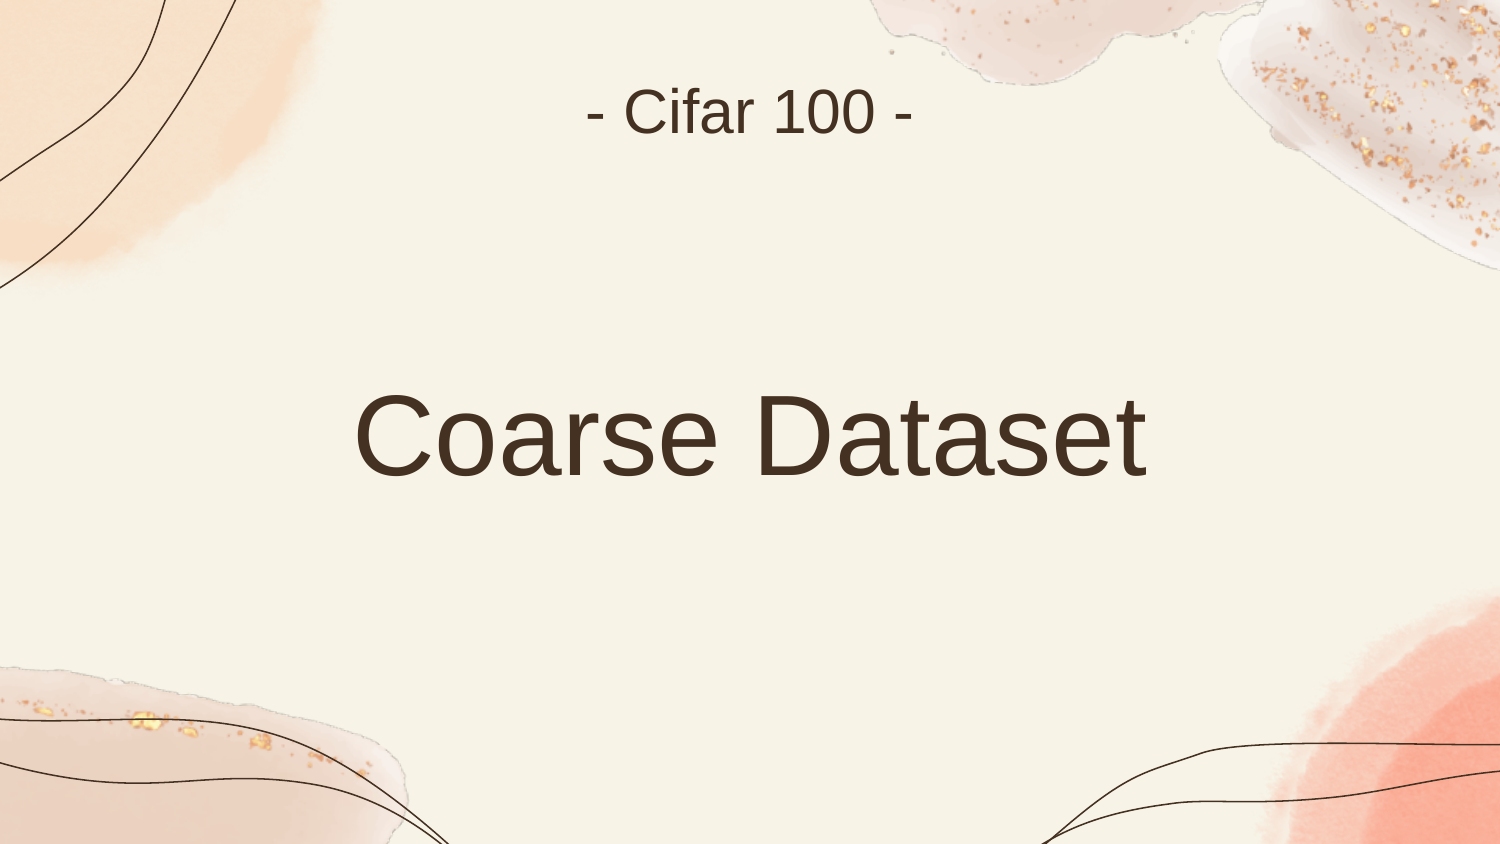

- Cifar 100 -
# Coarse Dataset